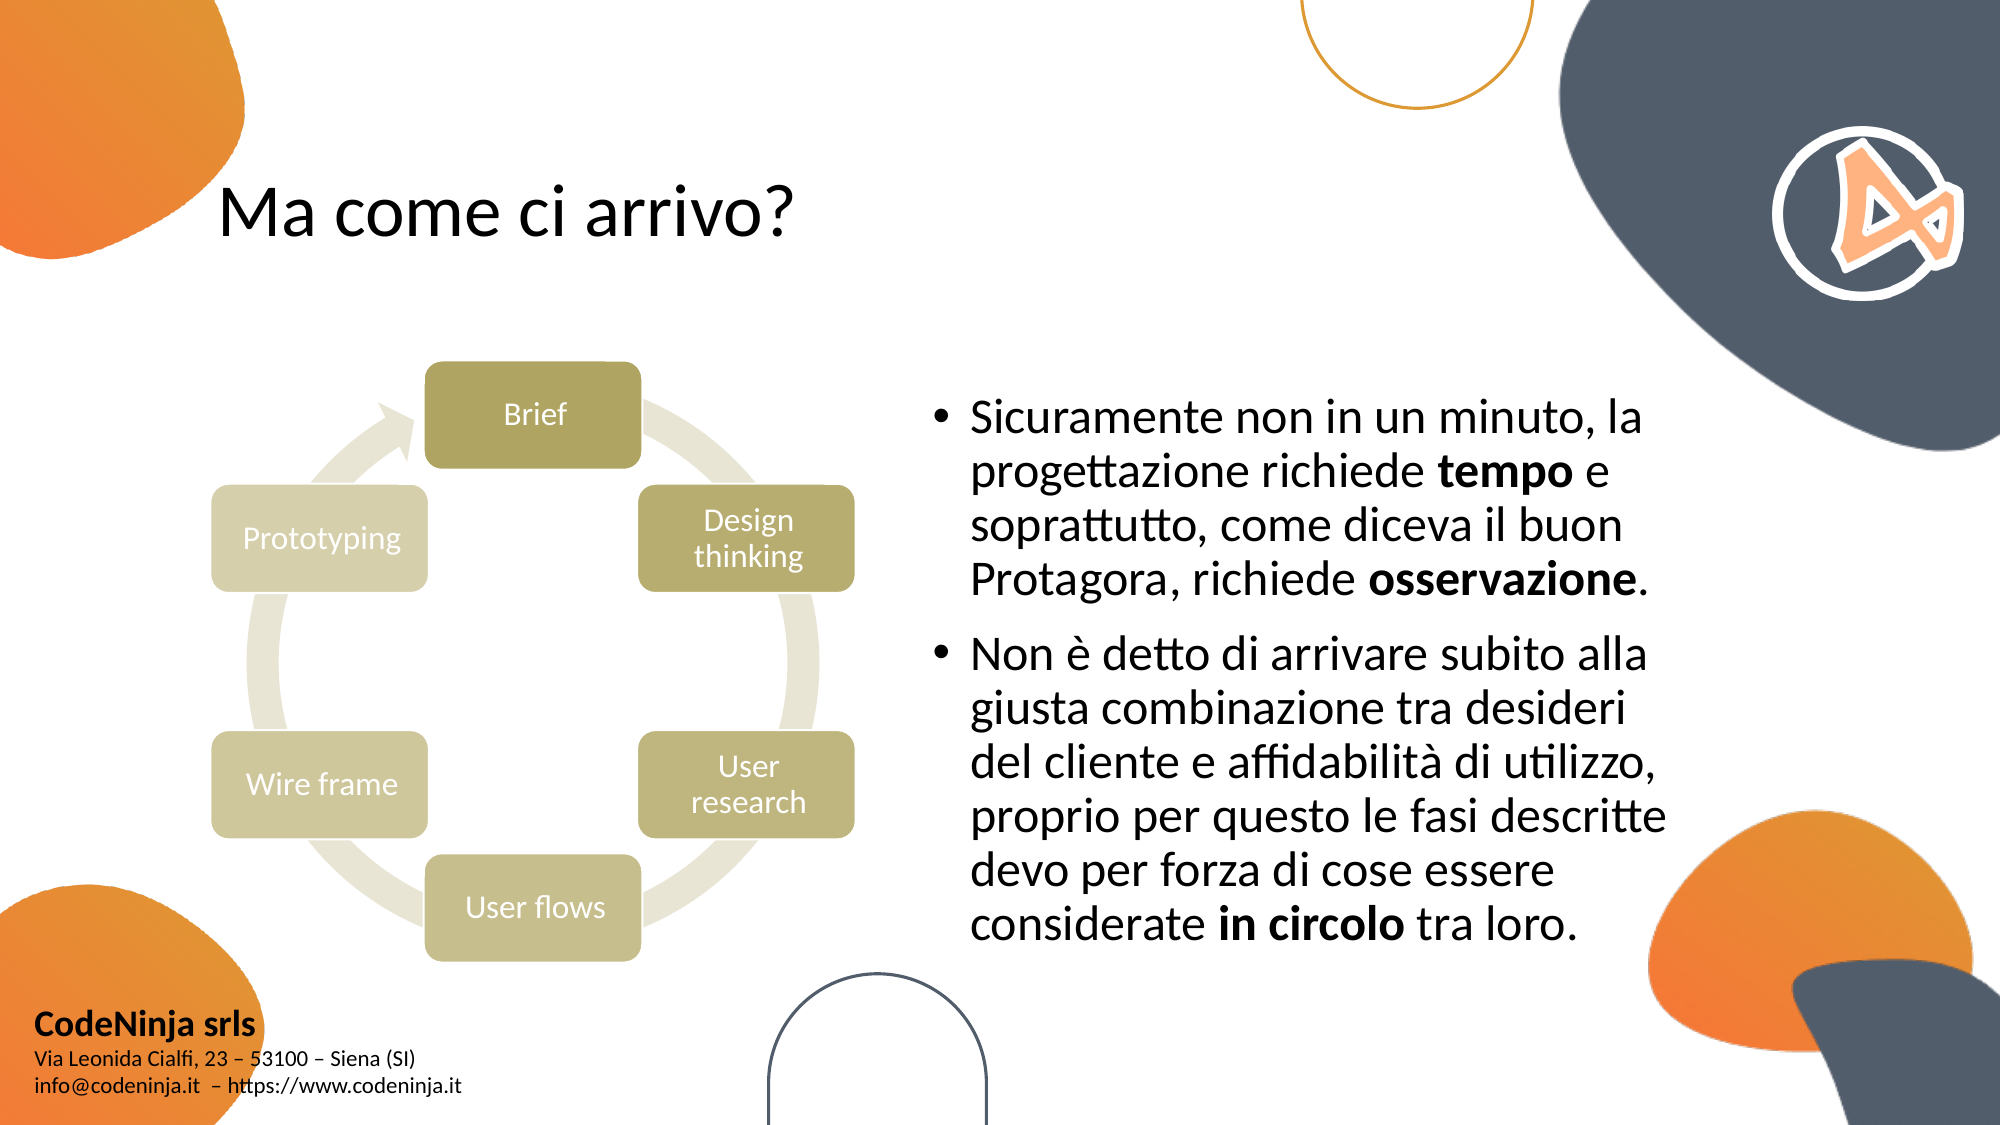

# Ma come ci arrivo?
Brief
Design thinking
User research
User flows
Wire frame
Prototyping
Sicuramente non in un minuto, la progettazione richiede tempo e soprattutto, come diceva il buon Protagora, richiede osservazione.
Non è detto di arrivare subito alla giusta combinazione tra desideri del cliente e affidabilità di utilizzo, proprio per questo le fasi descritte devo per forza di cose essere considerate in circolo tra loro.